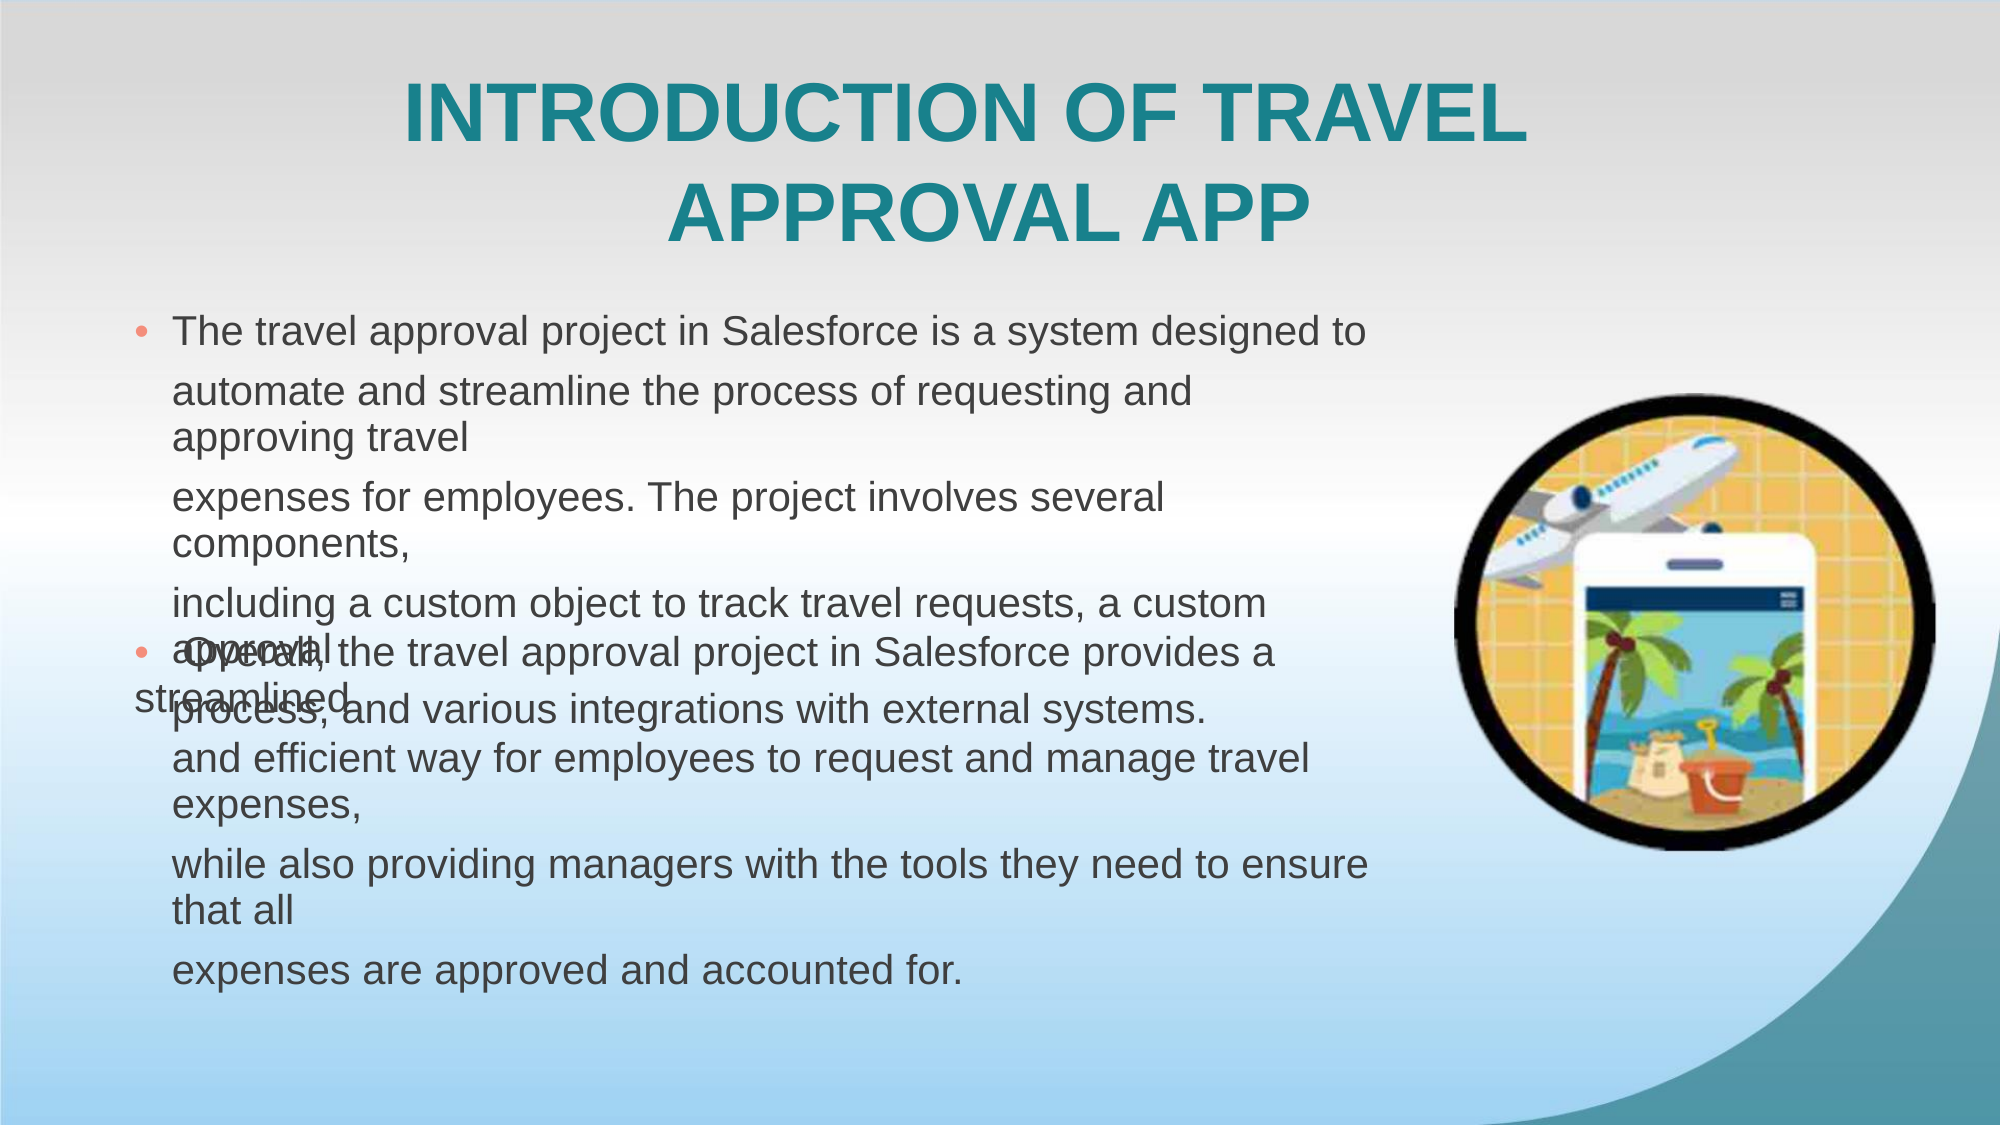

INTRODUCTION OF TRAVEL
APPROVAL APP
• The travel approval project in Salesforce is a system designed to
automate and streamline the process of requesting and approving travel
expenses for employees. The project involves several components,
including a custom object to track travel requests, a custom approval
process, and various integrations with external systems.
• Overall, the travel approval project in Salesforce provides a streamlined
and efficient way for employees to request and manage travel expenses,
while also providing managers with the tools they need to ensure that all
expenses are approved and accounted for.